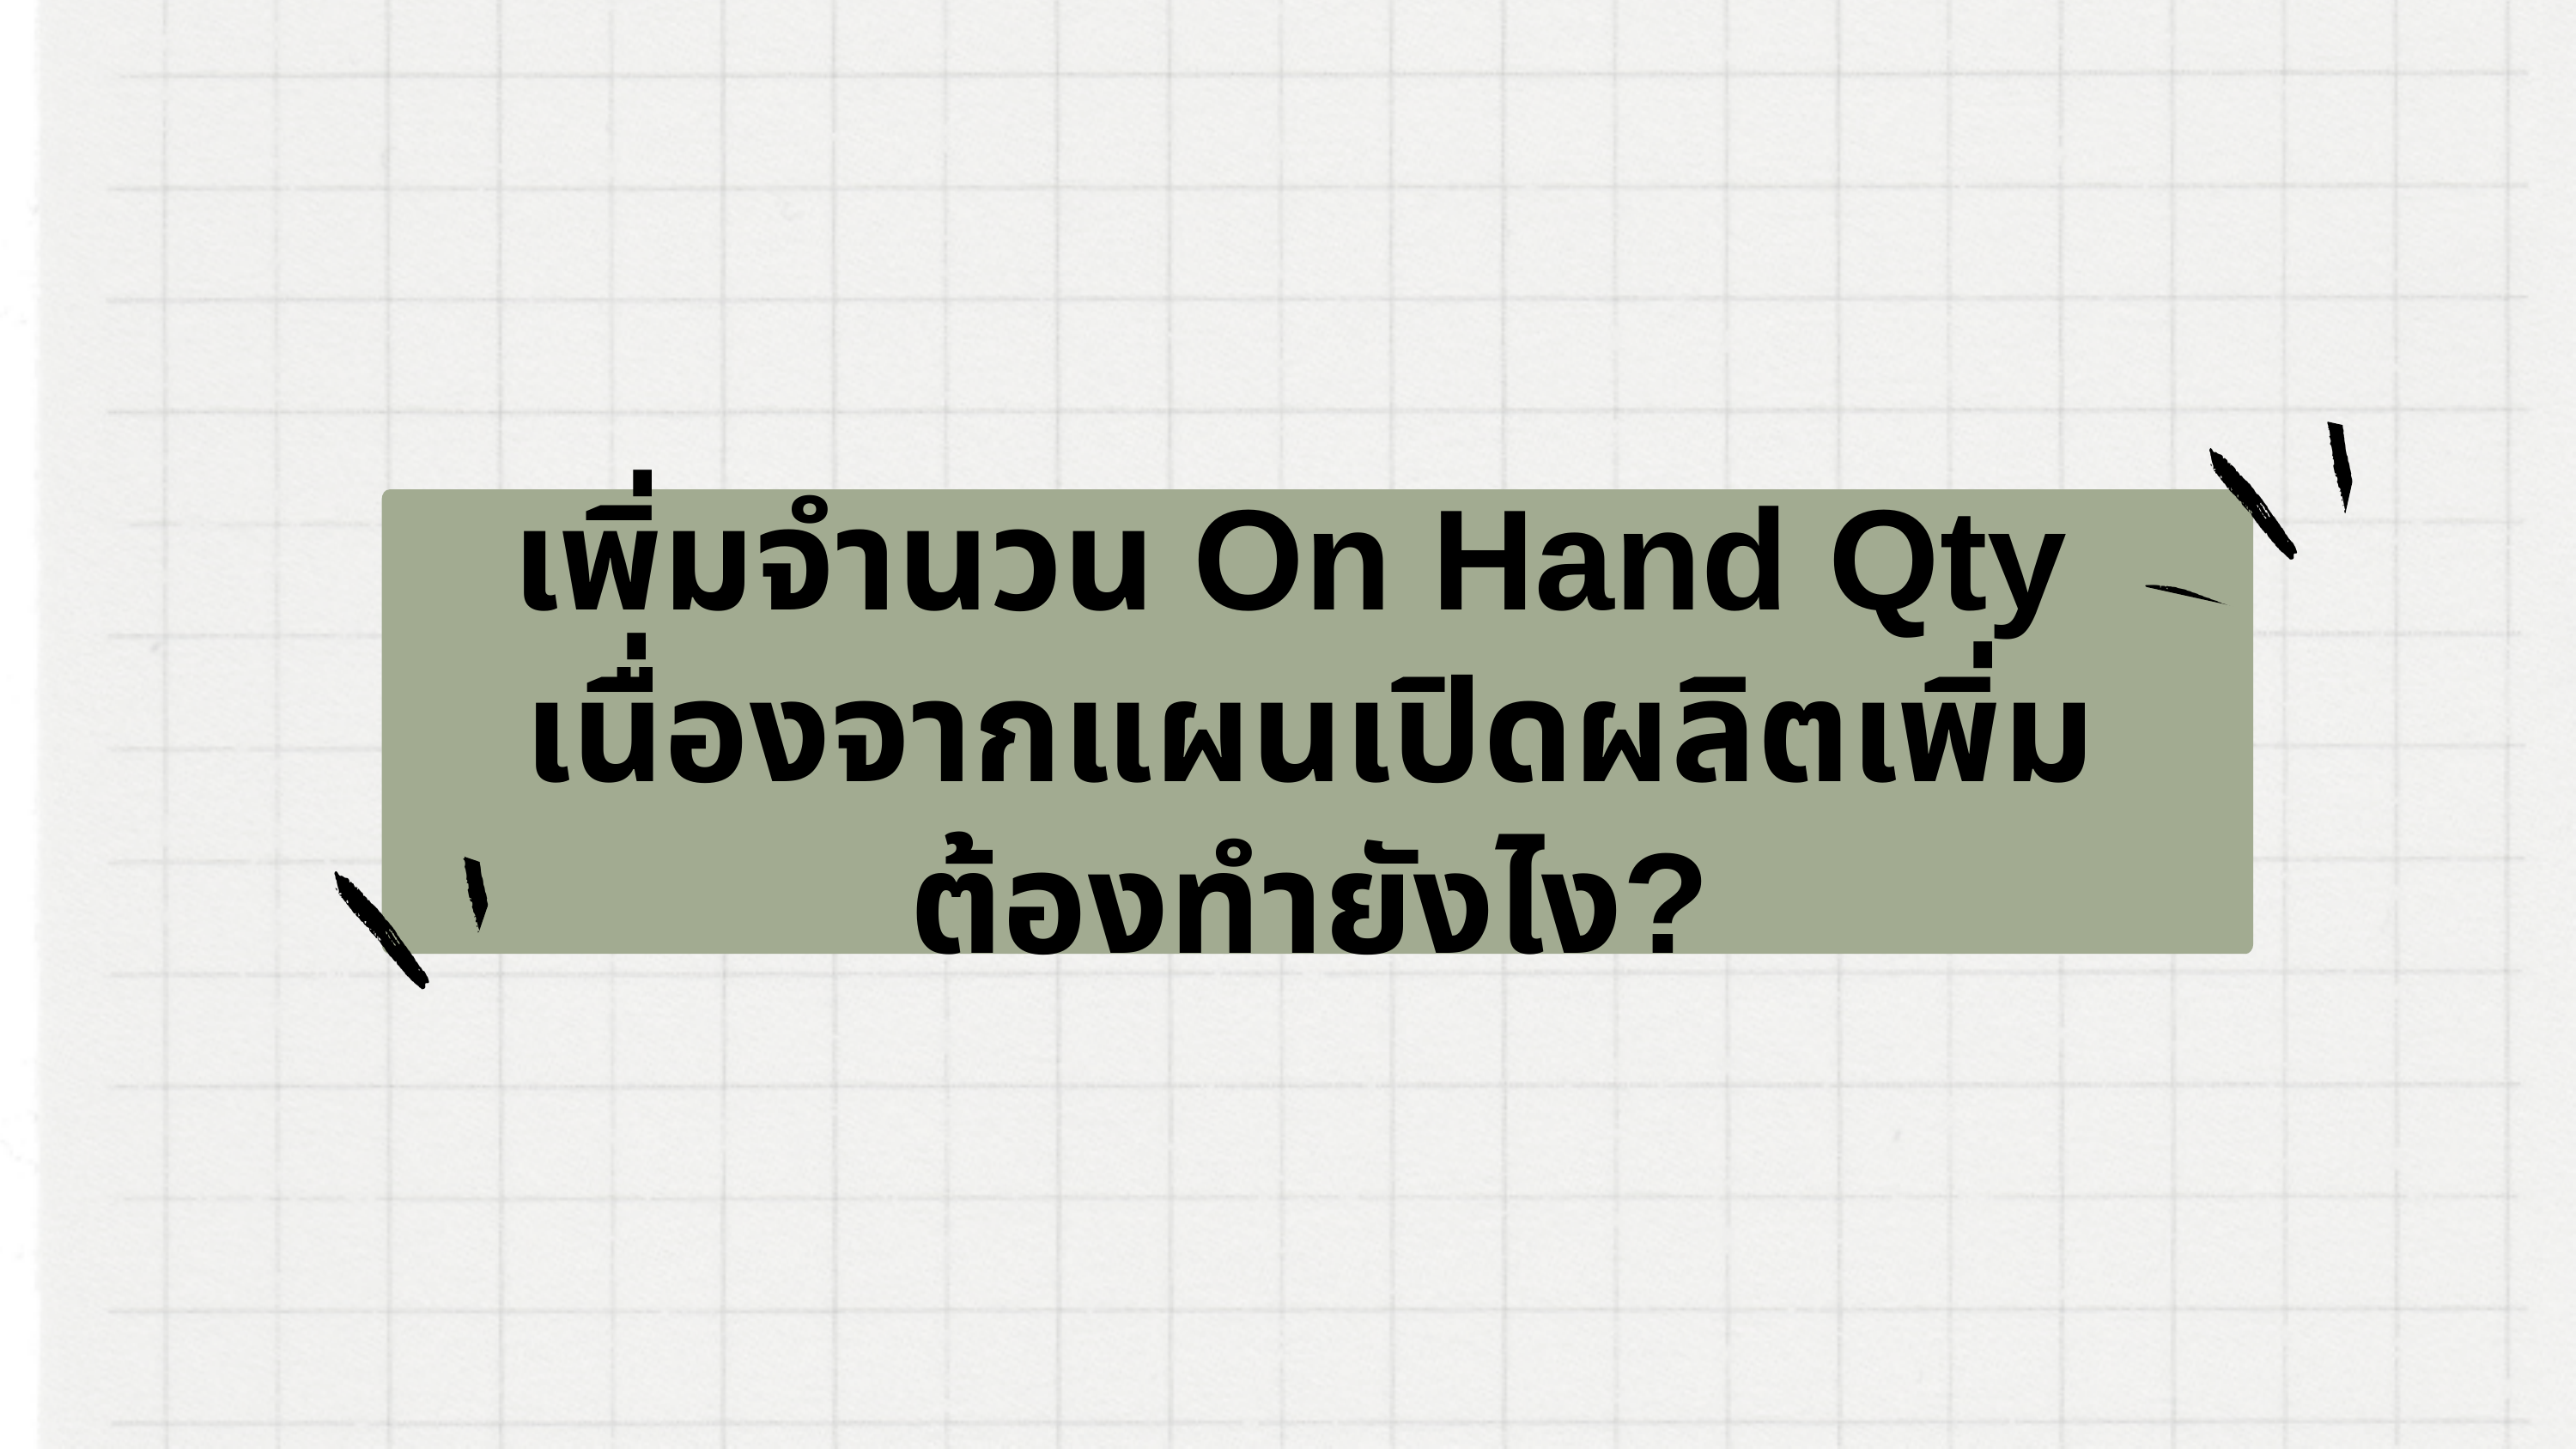

เพิ่มจำนวน On Hand Qty
เนื่องจากแผนเปิดผลิตเพิ่ม ต้องทำยังไง?